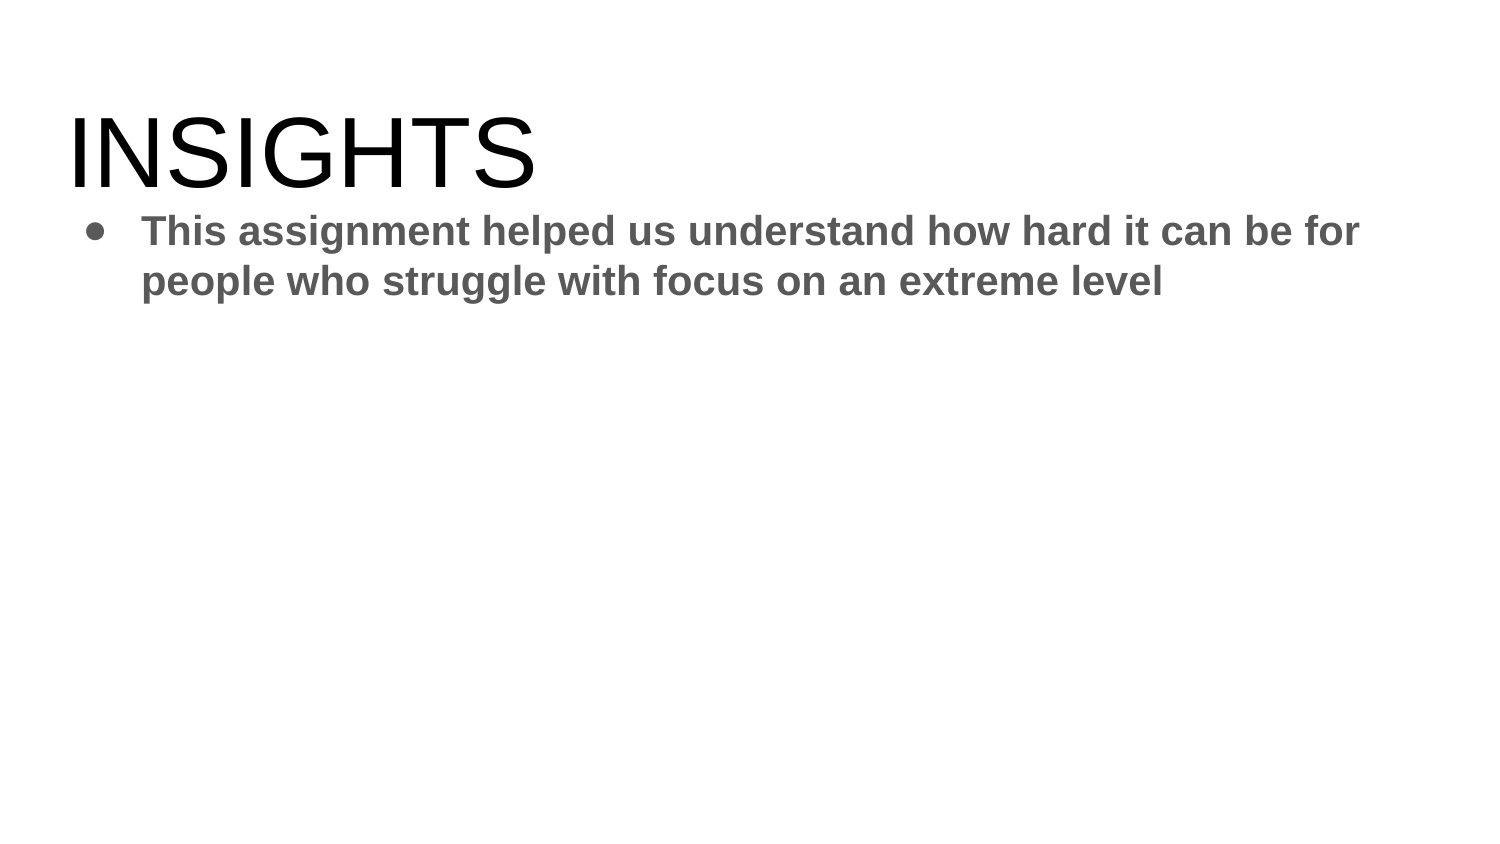

# INSIGHTS
This assignment helped us understand how hard it can be for people who struggle with focus on an extreme level